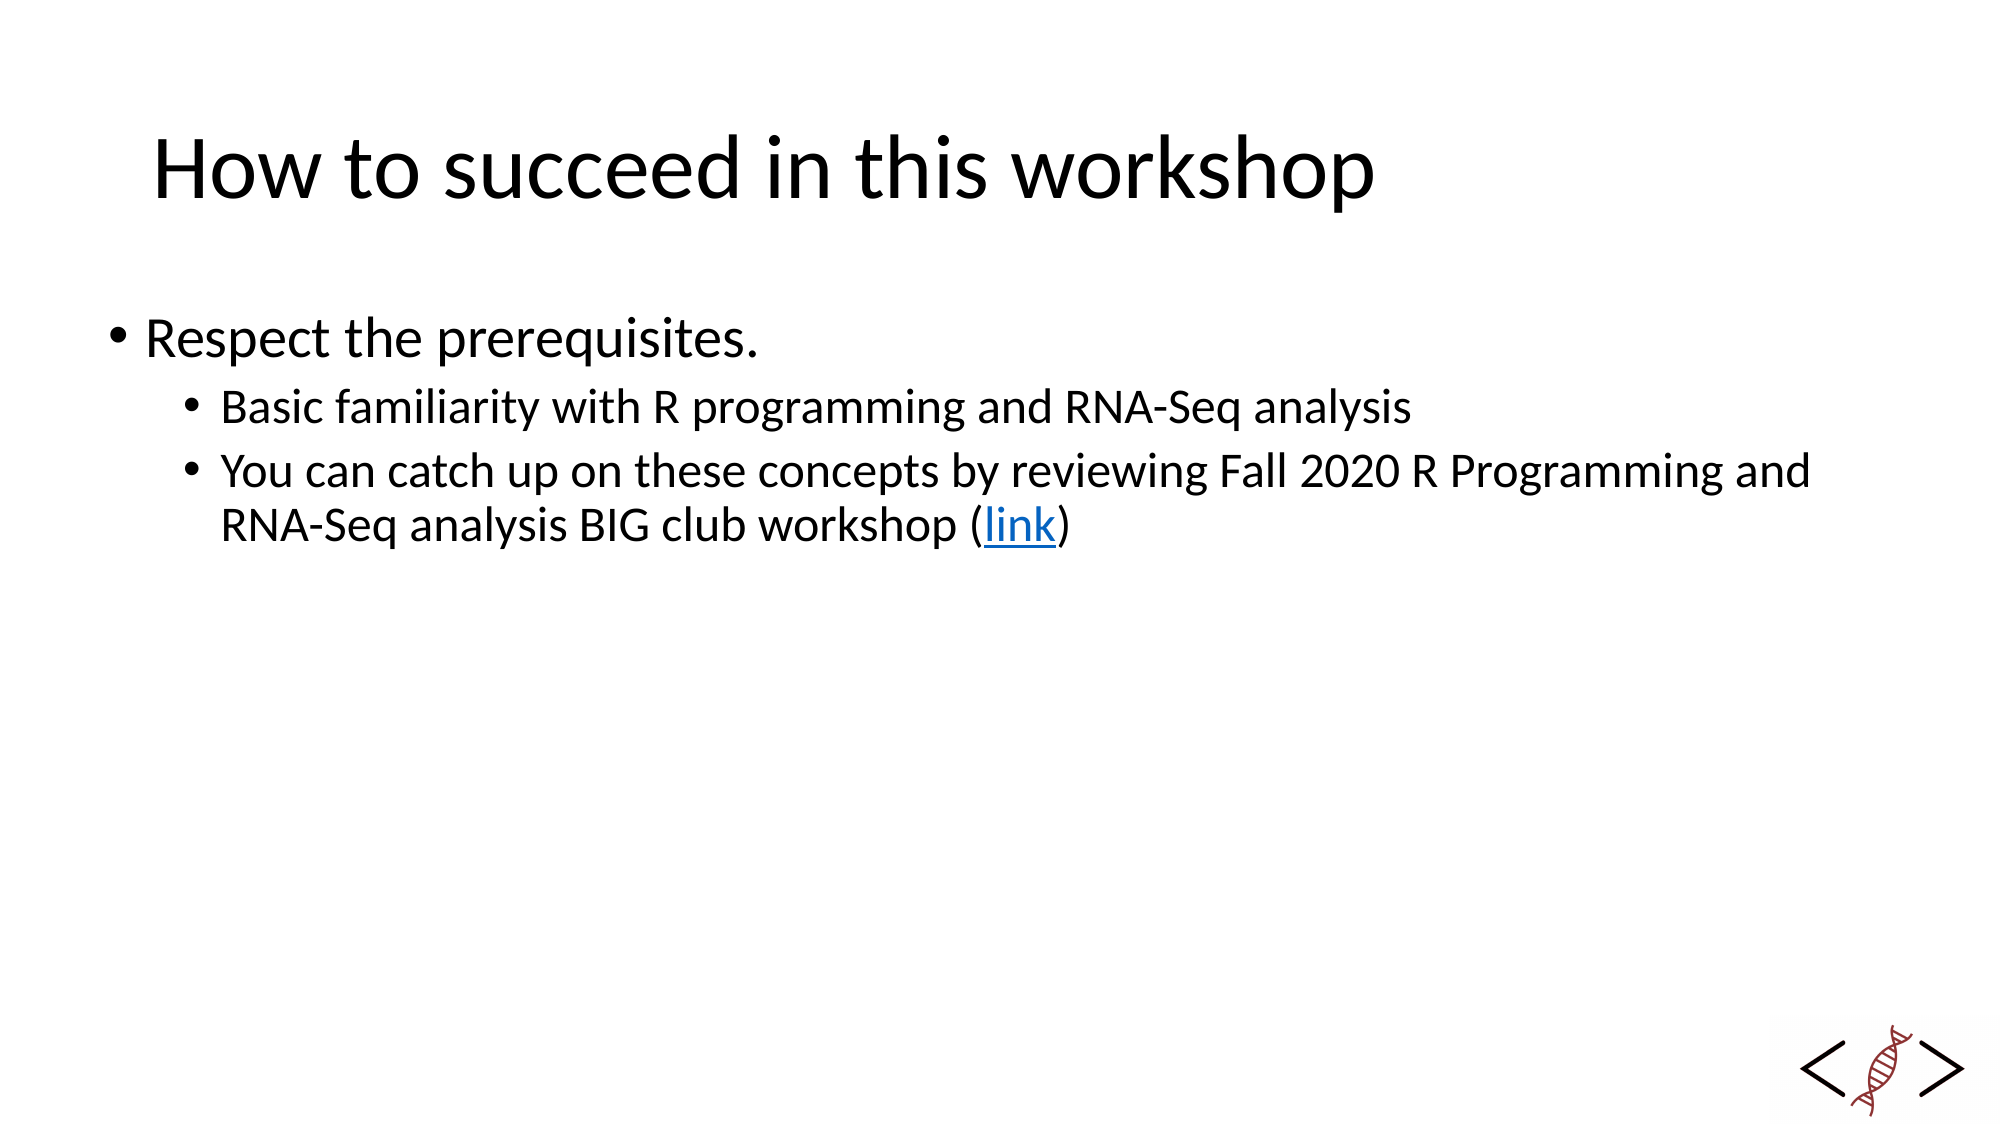

# How to succeed in this workshop
Respect the prerequisites.
Basic familiarity with R programming and RNA-Seq analysis
You can catch up on these concepts by reviewing Fall 2020 R Programming and RNA-Seq analysis BIG club workshop (link)